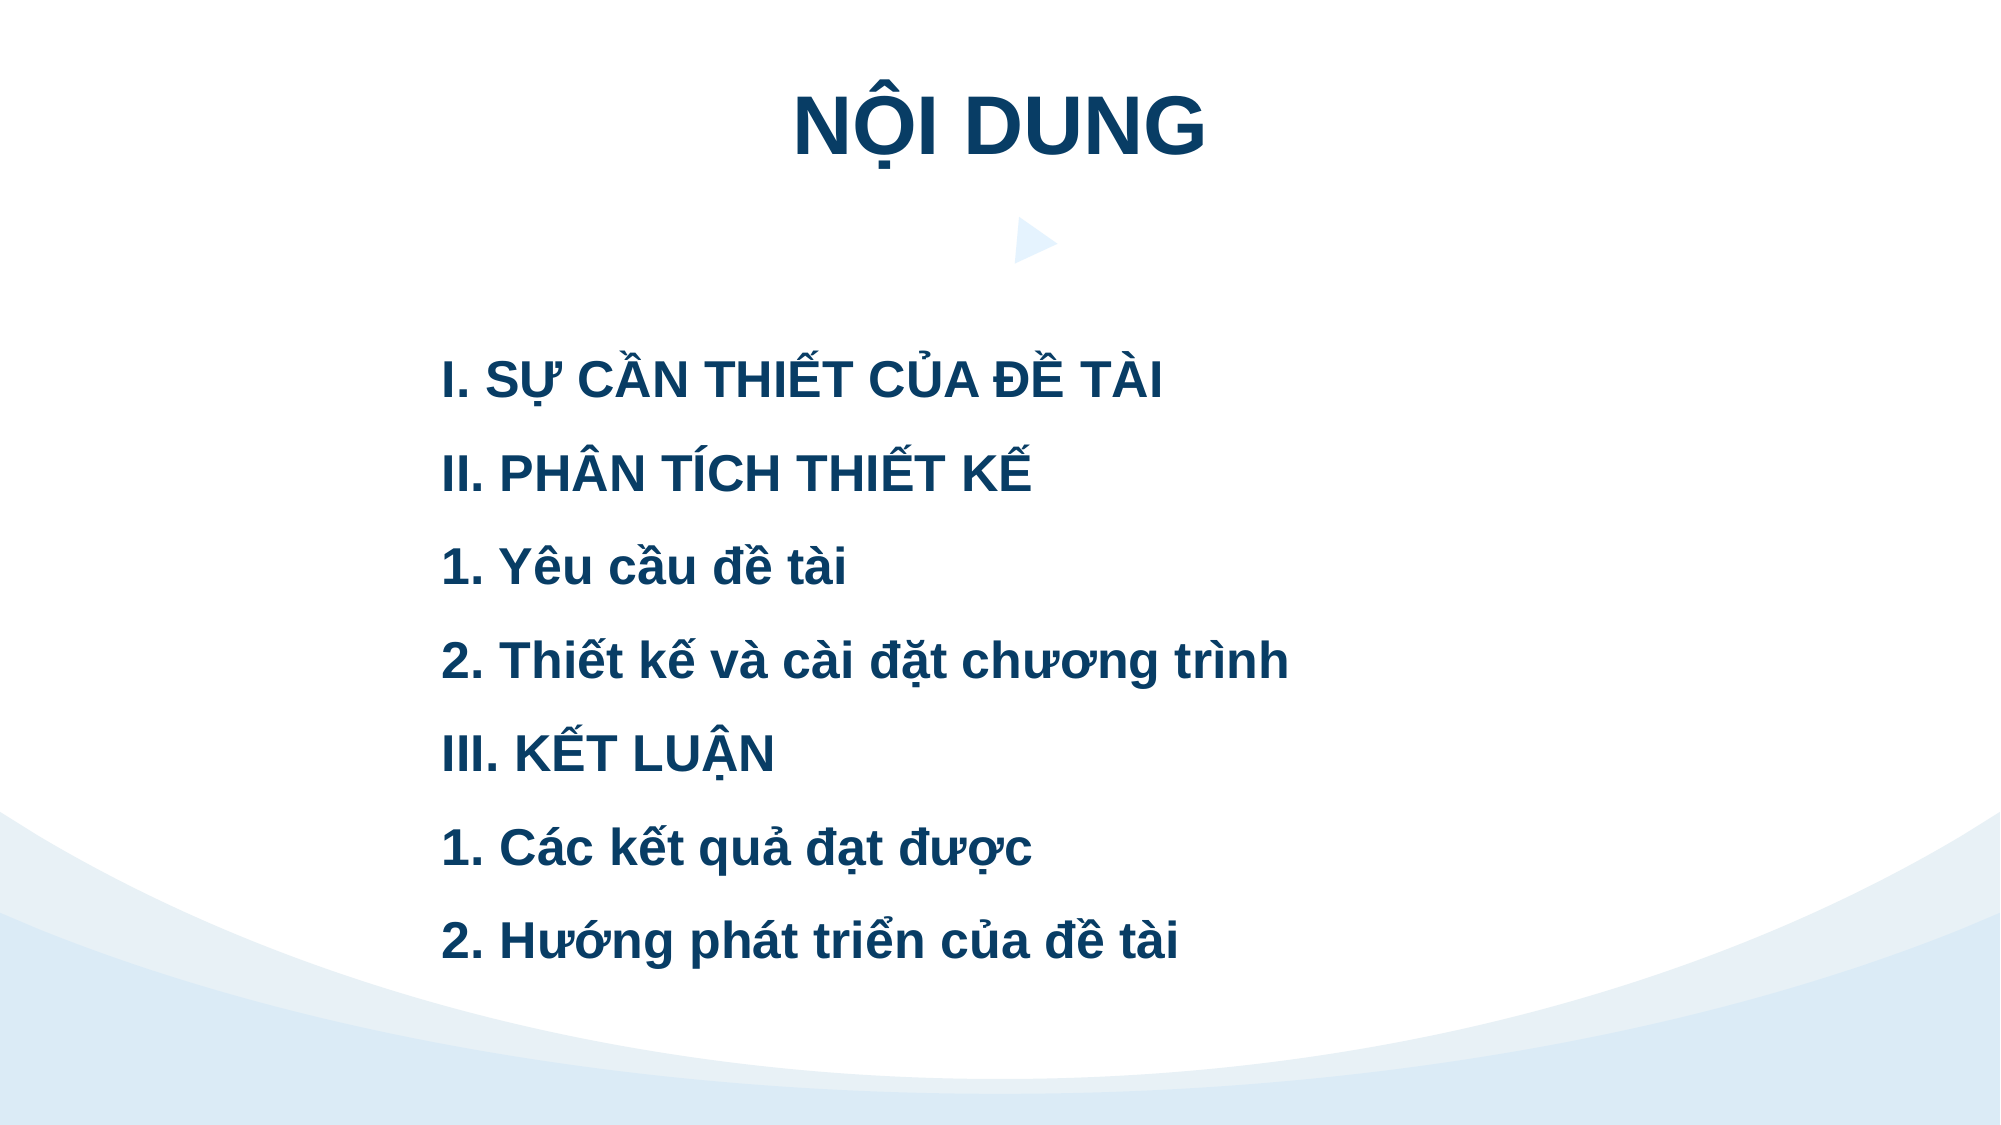

NỘI DUNG

# I. SỰ CẦN THIẾT CỦA ĐỀ TÀI II. PHÂN TÍCH THIẾT KẾ 1. Yêu cầu đề tài 2. Thiết kế và cài đặt chương trình III. KẾT LUẬN 1. Các kết quả đạt được 2. Hướng phát triển của đề tài